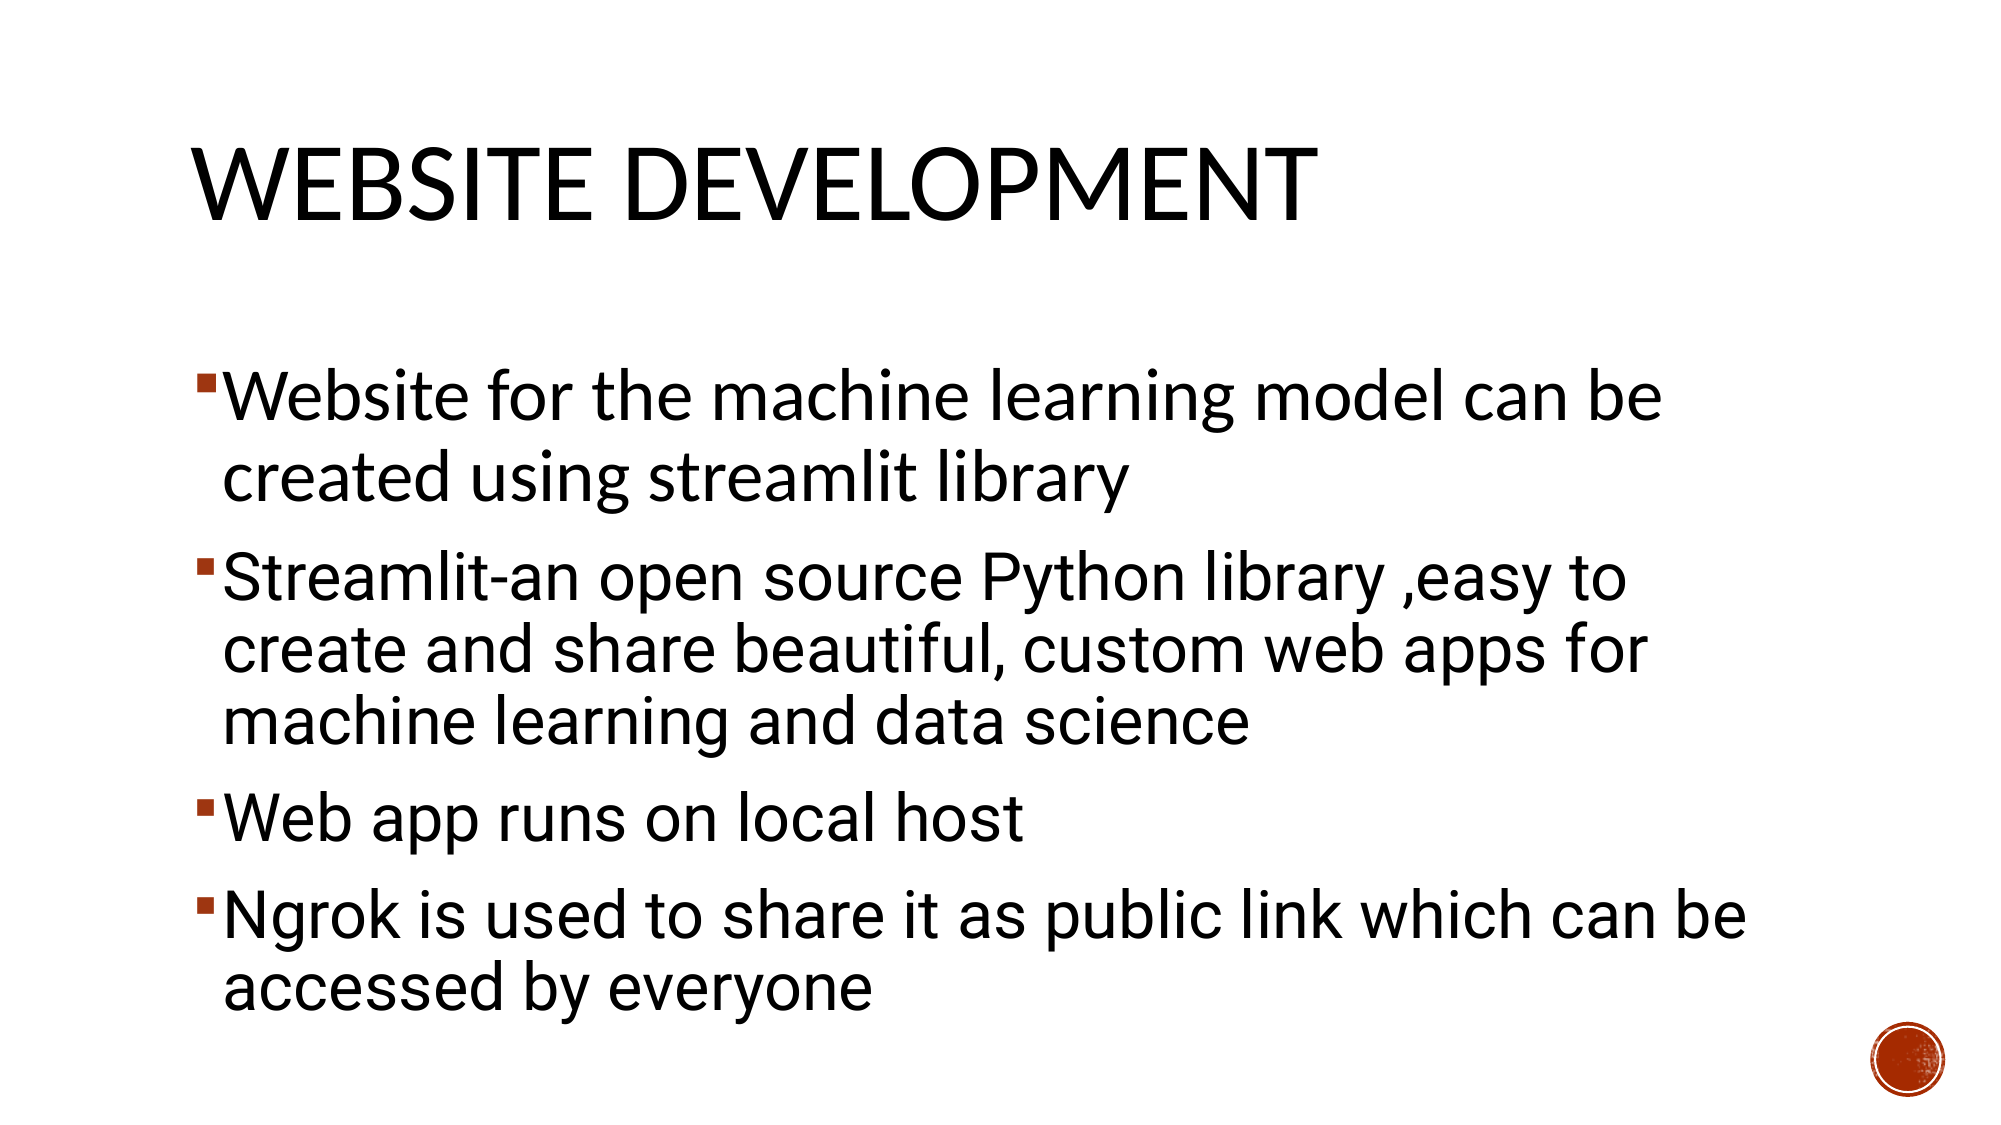

# WEBSITE DEVELOPMENT
Website for the machine learning model can be created using streamlit library
Streamlit-an open source Python library ,easy to create and share beautiful, custom web apps for machine learning and data science
Web app runs on local host
Ngrok is used to share it as public link which can be accessed by everyone